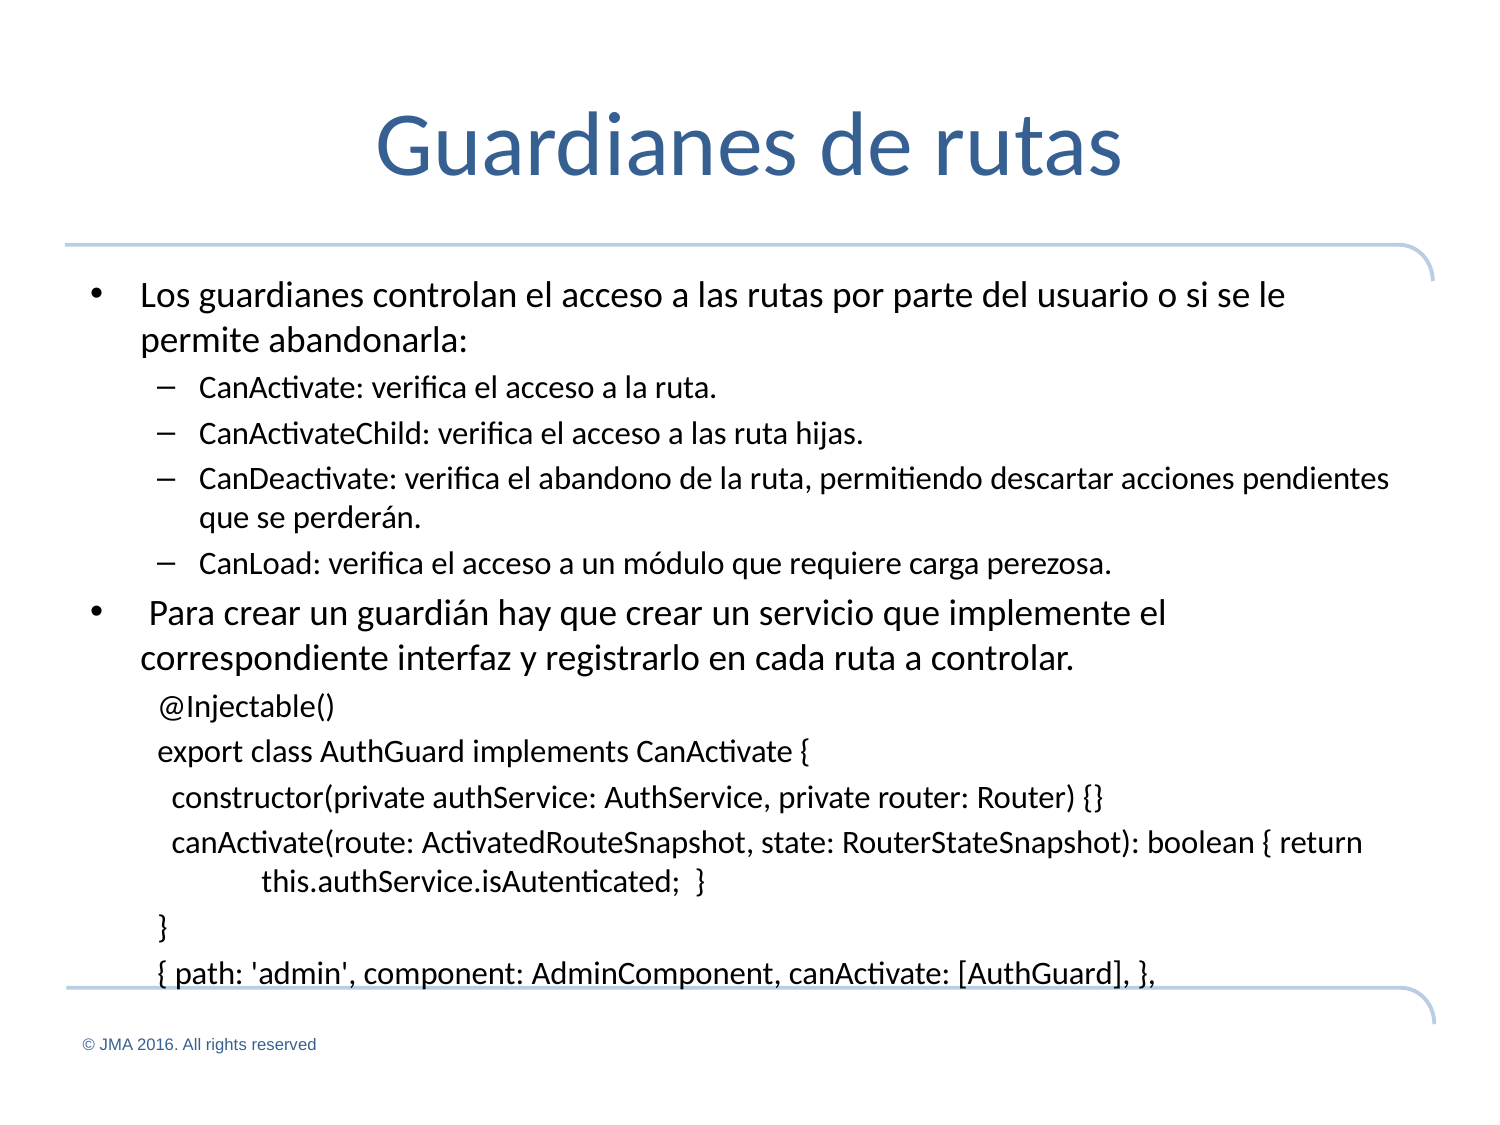

# Guardianes de rutas
Los guardianes controlan el acceso a las rutas por parte del usuario o si se le permite abandonarla:
CanActivate: verifica el acceso a la ruta.
CanActivateChild: verifica el acceso a las ruta hijas.
CanDeactivate: verifica el abandono de la ruta, permitiendo descartar acciones pendientes que se perderán.
CanLoad: verifica el acceso a un módulo que requiere carga perezosa.
 Para crear un guardián hay que crear un servicio que implemente el correspondiente interfaz y registrarlo en cada ruta a controlar.
@Injectable()
export class AuthGuard implements CanActivate {
  constructor(private authService: AuthService, private router: Router) {}
  canActivate(route: ActivatedRouteSnapshot, state: RouterStateSnapshot): boolean { return this.authService.isAutenticated;  }
}
{ path: 'admin', component: AdminComponent, canActivate: [AuthGuard], },